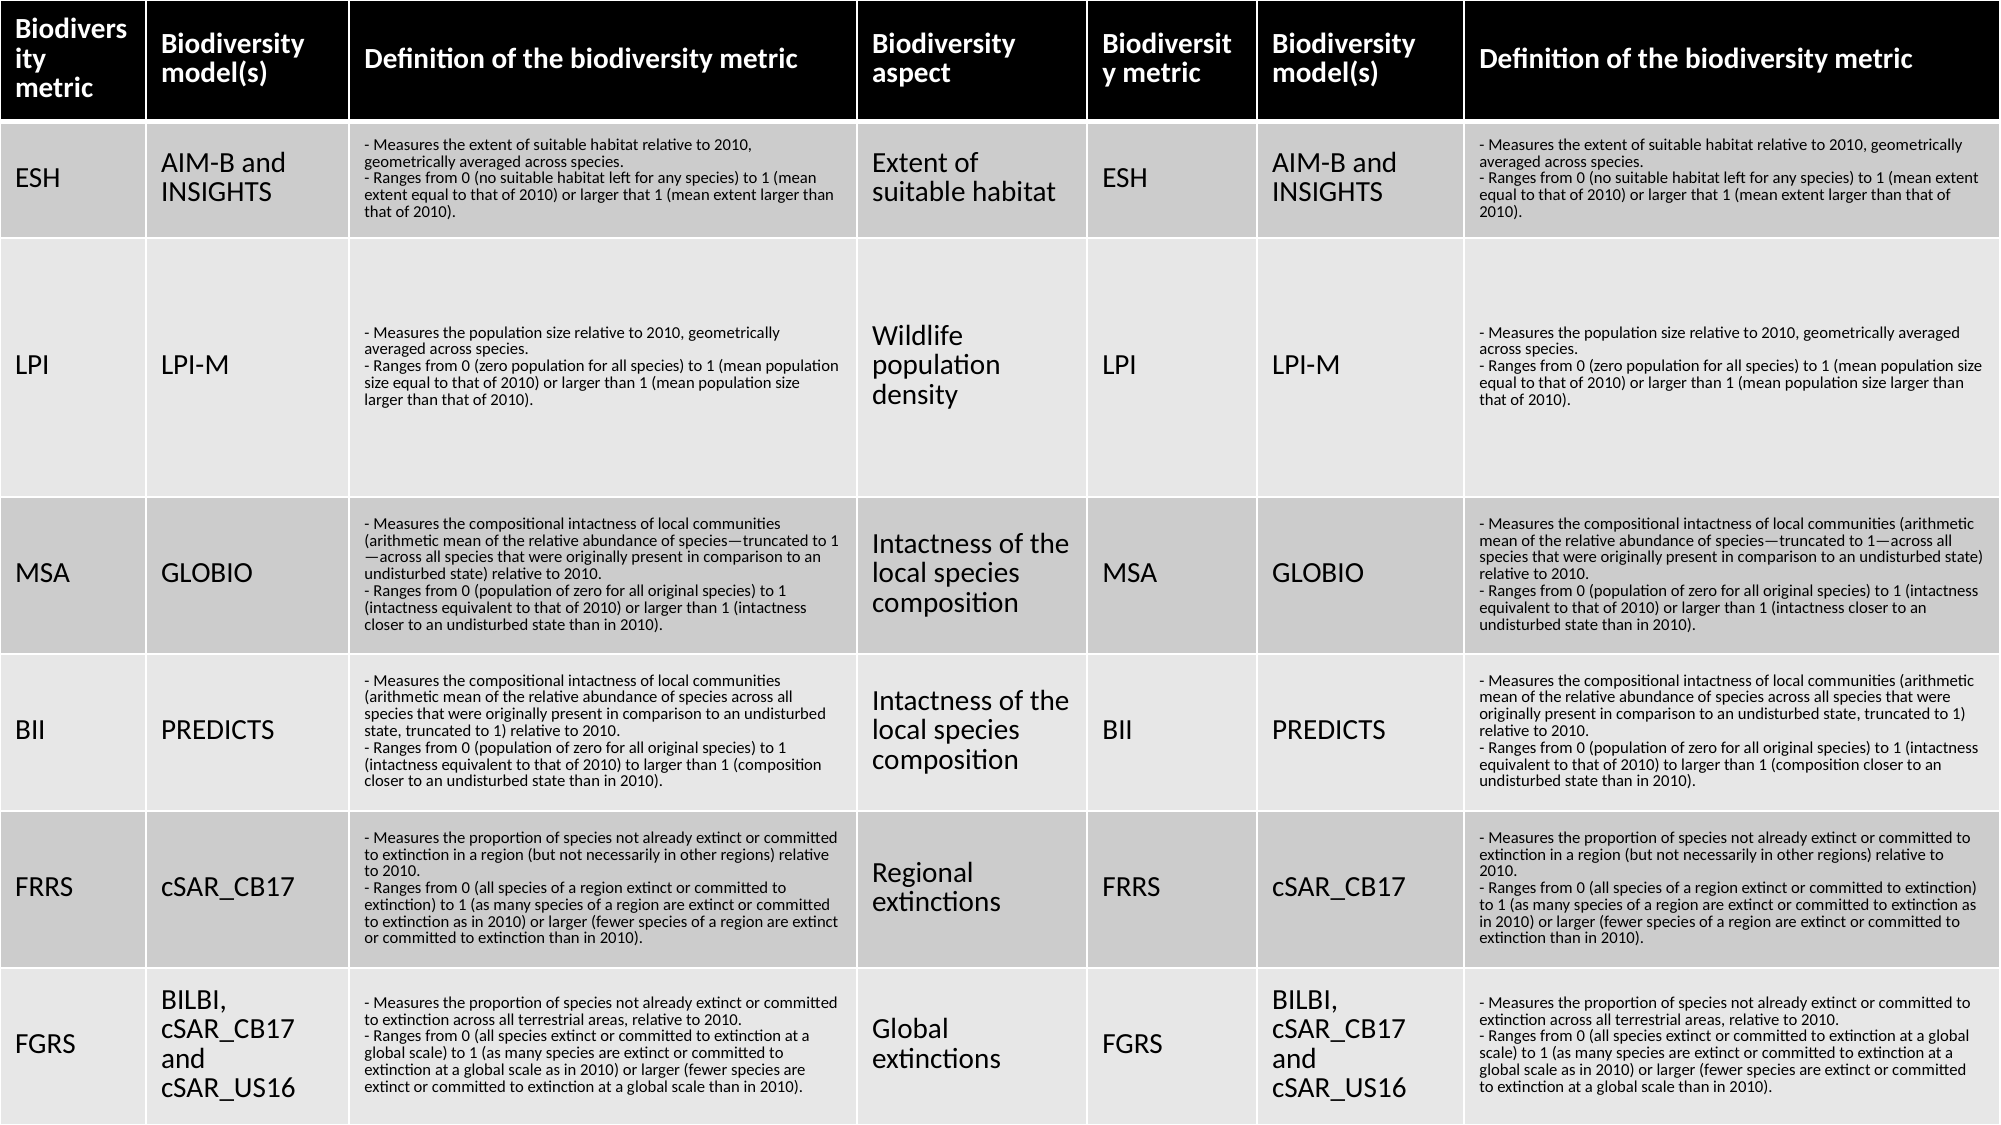

| Biodiversity metric | Biodiversity model(s) | Definition of the biodiversity metric | Biodiversity aspect | Biodiversity metric | Biodiversity model(s) | Definition of the biodiversity metric |
| --- | --- | --- | --- | --- | --- | --- |
| ESH | AIM-B and INSIGHTS | - Measures the extent of suitable habitat relative to 2010, geometrically averaged across species. - Ranges from 0 (no suitable habitat left for any species) to 1 (mean extent equal to that of 2010) or larger that 1 (mean extent larger than that of 2010). | Extent of suitable habitat | ESH | AIM-B and INSIGHTS | - Measures the extent of suitable habitat relative to 2010, geometrically averaged across species. - Ranges from 0 (no suitable habitat left for any species) to 1 (mean extent equal to that of 2010) or larger that 1 (mean extent larger than that of 2010). |
| LPI | LPI-M | - Measures the population size relative to 2010, geometrically averaged across species. - Ranges from 0 (zero population for all species) to 1 (mean population size equal to that of 2010) or larger than 1 (mean population size larger than that of 2010). | Wildlife population density | LPI | LPI-M | - Measures the population size relative to 2010, geometrically averaged across species. - Ranges from 0 (zero population for all species) to 1 (mean population size equal to that of 2010) or larger than 1 (mean population size larger than that of 2010). |
| MSA | GLOBIO | - Measures the compositional intactness of local communities (arithmetic mean of the relative abundance of species—truncated to 1—across all species that were originally present in comparison to an undisturbed state) relative to 2010. - Ranges from 0 (population of zero for all original species) to 1 (intactness equivalent to that of 2010) or larger than 1 (intactness closer to an undisturbed state than in 2010). | Intactness of the local species composition | MSA | GLOBIO | - Measures the compositional intactness of local communities (arithmetic mean of the relative abundance of species—truncated to 1—across all species that were originally present in comparison to an undisturbed state) relative to 2010. - Ranges from 0 (population of zero for all original species) to 1 (intactness equivalent to that of 2010) or larger than 1 (intactness closer to an undisturbed state than in 2010). |
| BII | PREDICTS | - Measures the compositional intactness of local communities (arithmetic mean of the relative abundance of species across all species that were originally present in comparison to an undisturbed state, truncated to 1) relative to 2010. - Ranges from 0 (population of zero for all original species) to 1 (intactness equivalent to that of 2010) to larger than 1 (composition closer to an undisturbed state than in 2010). | Intactness of the local species composition | BII | PREDICTS | - Measures the compositional intactness of local communities (arithmetic mean of the relative abundance of species across all species that were originally present in comparison to an undisturbed state, truncated to 1) relative to 2010. - Ranges from 0 (population of zero for all original species) to 1 (intactness equivalent to that of 2010) to larger than 1 (composition closer to an undisturbed state than in 2010). |
| FRRS | cSAR\_CB17 | - Measures the proportion of species not already extinct or committed to extinction in a region (but not necessarily in other regions) relative to 2010. - Ranges from 0 (all species of a region extinct or committed to extinction) to 1 (as many species of a region are extinct or committed to extinction as in 2010) or larger (fewer species of a region are extinct or committed to extinction than in 2010). | Regional extinctions | FRRS | cSAR\_CB17 | - Measures the proportion of species not already extinct or committed to extinction in a region (but not necessarily in other regions) relative to 2010. - Ranges from 0 (all species of a region extinct or committed to extinction) to 1 (as many species of a region are extinct or committed to extinction as in 2010) or larger (fewer species of a region are extinct or committed to extinction than in 2010). |
| FGRS | BILBI, cSAR\_CB17 and cSAR\_US16 | - Measures the proportion of species not already extinct or committed to extinction across all terrestrial areas, relative to 2010. - Ranges from 0 (all species extinct or committed to extinction at a global scale) to 1 (as many species are extinct or committed to extinction at a global scale as in 2010) or larger (fewer species are extinct or committed to extinction at a global scale than in 2010). | Global extinctions | FGRS | BILBI, cSAR\_CB17 and cSAR\_US16 | - Measures the proportion of species not already extinct or committed to extinction across all terrestrial areas, relative to 2010. - Ranges from 0 (all species extinct or committed to extinction at a global scale) to 1 (as many species are extinct or committed to extinction at a global scale as in 2010) or larger (fewer species are extinct or committed to extinction at a global scale than in 2010). |